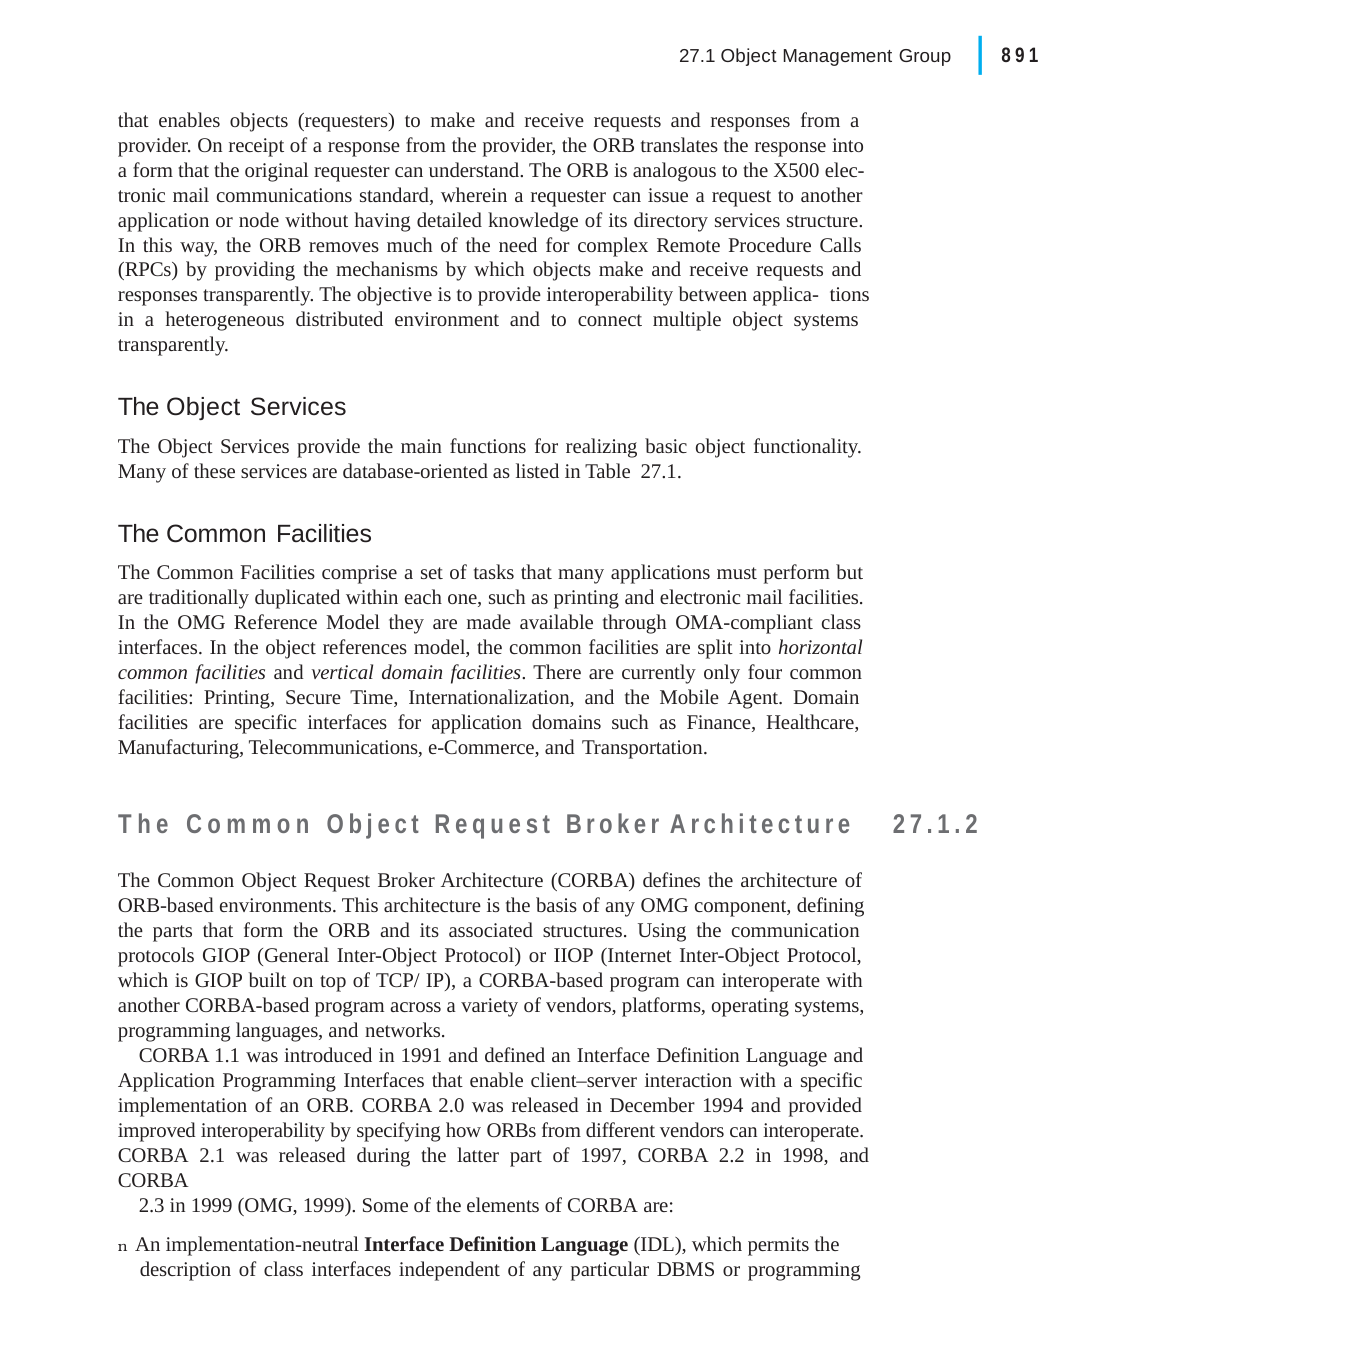

|
891
27.1 Object Management Group
that enables objects (requesters) to make and receive requests and responses from a  provider. On receipt of a response from the provider, the ORB translates the response into  a form that the original requester can understand. The ORB is analogous to the X500 elec-  tronic mail communications standard, wherein a requester can issue a request to another  application or node without having detailed knowledge of its directory services structure.  In this way, the ORB removes much of the need for complex Remote Procedure Calls  (RPCs) by providing the mechanisms by which objects make and receive requests and  responses transparently. The objective is to provide interoperability between applica-  tions in a heterogeneous distributed environment and to connect multiple object systems  transparently.

The Object Services
The Object Services provide the main functions for realizing basic object functionality.  Many of these services are database-oriented as listed in Table 27.1.

The Common Facilities
The Common Facilities comprise a set of tasks that many applications must perform but  are traditionally duplicated within each one, such as printing and electronic mail facilities.  In the OMG Reference Model they are made available through OMA-compliant class  interfaces. In the object references model, the common facilities are split into horizontal  common facilities and vertical domain facilities. There are currently only four common  facilities: Printing, Secure Time, Internationalization, and the Mobile Agent. Domain  facilities are specific interfaces for application domains such as Finance, Healthcare,  Manufacturing, Telecommunications, e-Commerce, and Transportation.
The Common Object Request Broker Architecture
27.1.2
The Common Object Request Broker Architecture (CORBA) defines the architecture of  ORB-based environments. This architecture is the basis of any OMG component, defining  the parts that form the ORB and its associated structures. Using the communication  protocols GIOP (General Inter-Object Protocol) or IIOP (Internet Inter-Object Protocol,  which is GIOP built on top of TCP/ IP), a CORBA-based program can interoperate with  another CORBA-based program across a variety of vendors, platforms, operating systems,  programming languages, and networks.
CORBA 1.1 was introduced in 1991 and defined an Interface Definition Language and  Application Programming Interfaces that enable client–server interaction with a specific  implementation of an ORB. CORBA 2.0 was released in December 1994 and provided  improved interoperability by specifying how ORBs from different vendors can interoperate.  CORBA 2.1 was released during the latter part of 1997, CORBA 2.2 in 1998, and CORBA
2.3 in 1999 (OMG, 1999). Some of the elements of CORBA are:
n An implementation-neutral Interface Definition Language (IDL), which permits the  description of class interfaces independent of any particular DBMS or programming